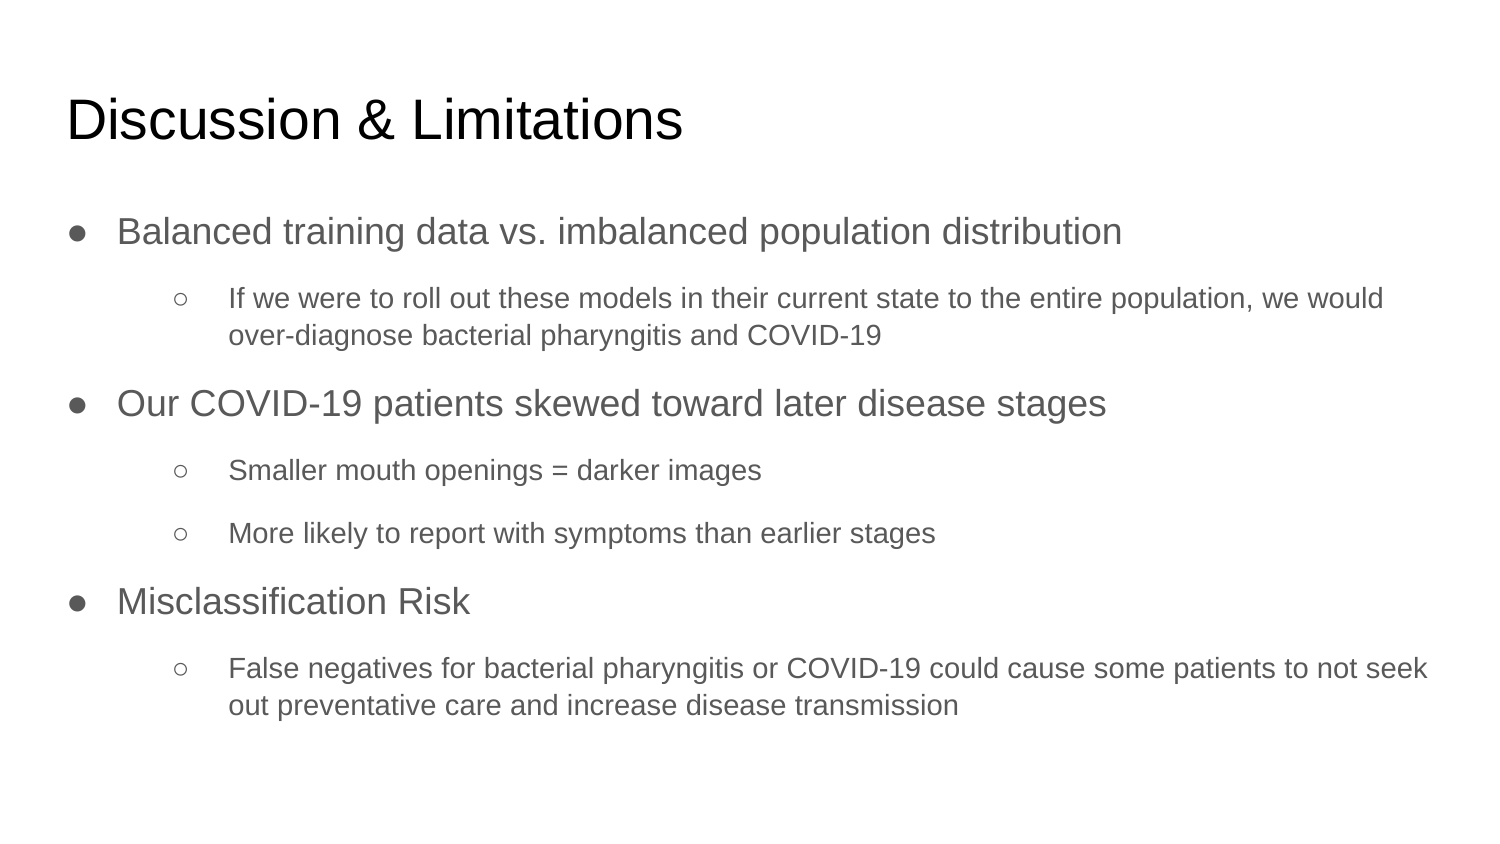

# Discussion & Limitations
Balanced training data vs. imbalanced population distribution
If we were to roll out these models in their current state to the entire population, we would over-diagnose bacterial pharyngitis and COVID-19
Our COVID-19 patients skewed toward later disease stages
Smaller mouth openings = darker images
More likely to report with symptoms than earlier stages
Misclassification Risk
False negatives for bacterial pharyngitis or COVID-19 could cause some patients to not seek out preventative care and increase disease transmission